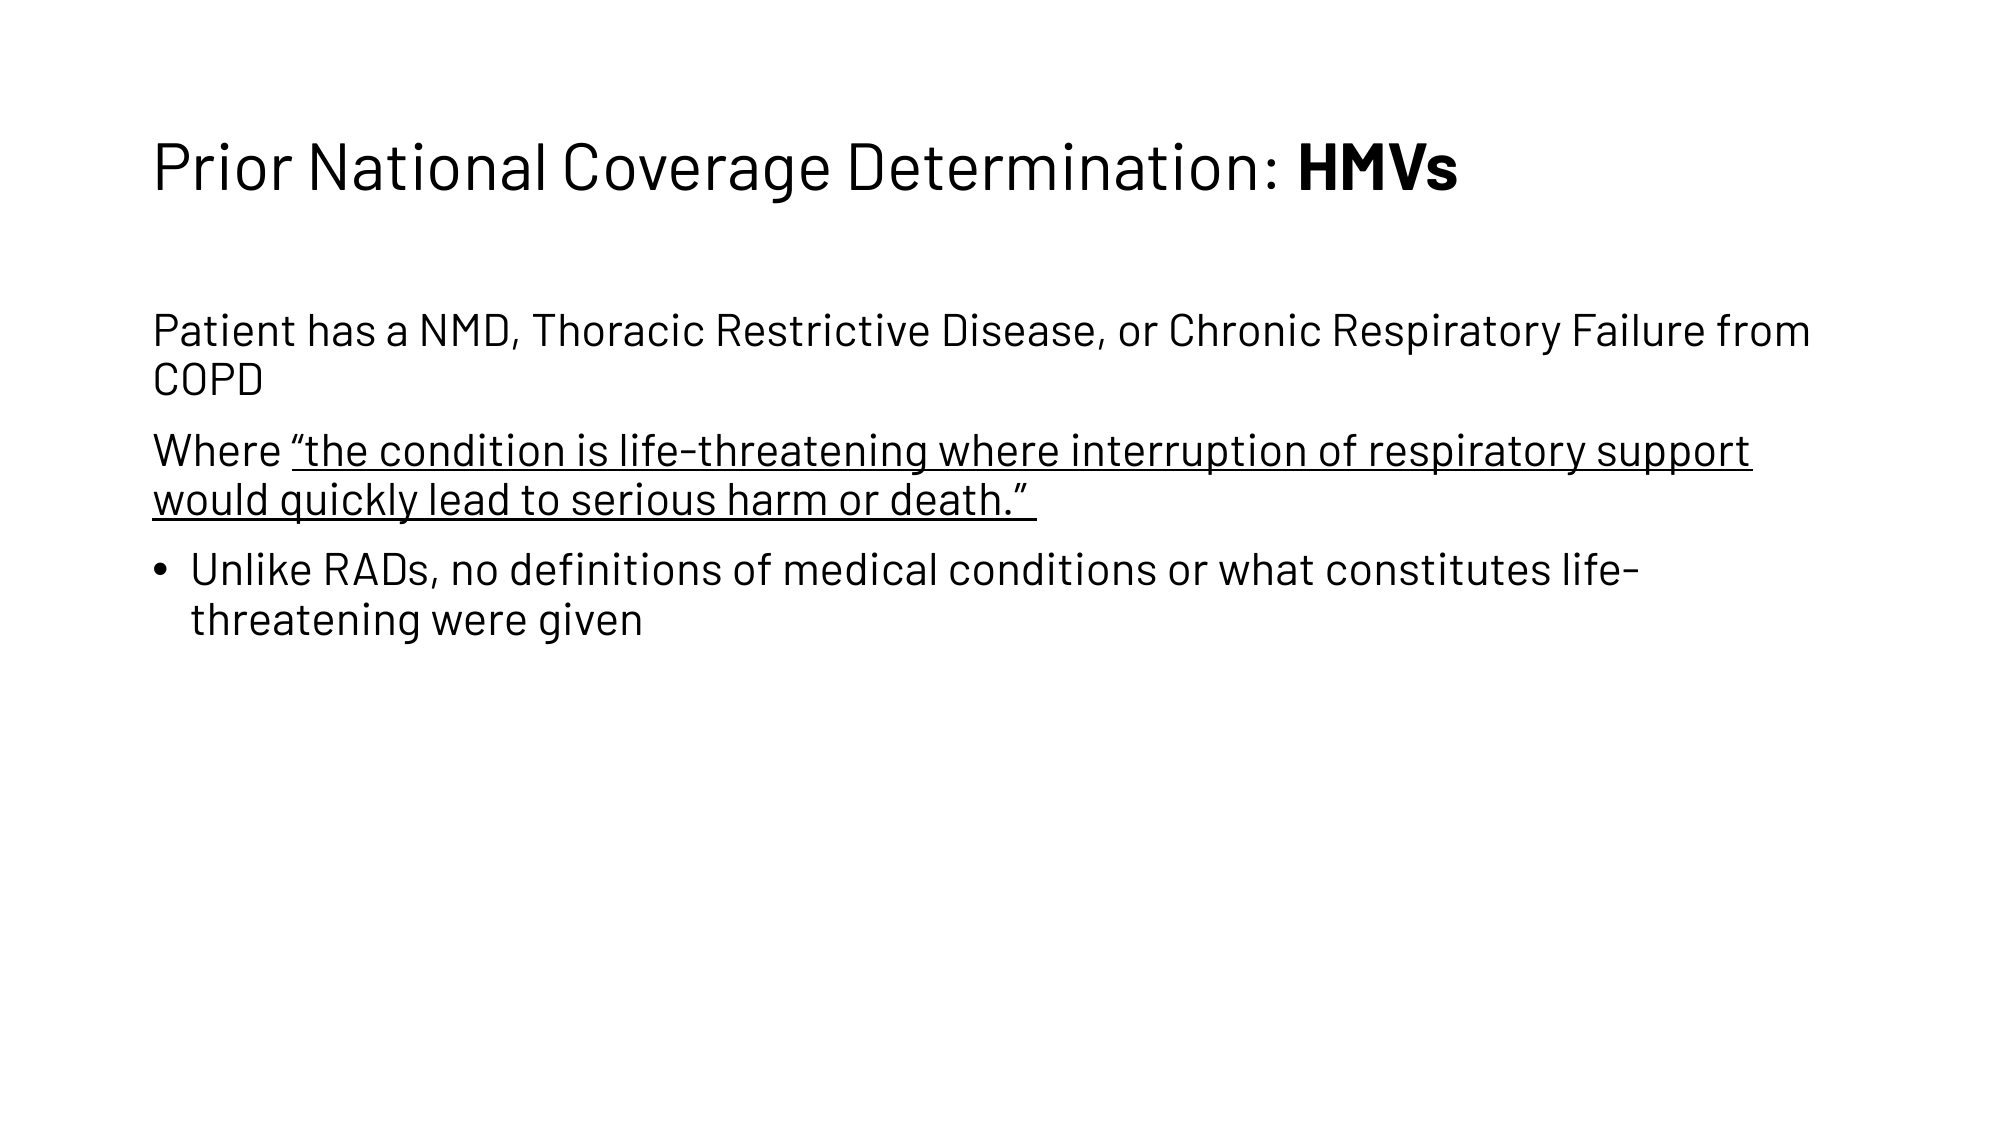

# Prior National Coverage Determination: HMVs
Patient has a NMD, Thoracic Restrictive Disease, or Chronic Respiratory Failure from COPD
Where “the condition is life-threatening where interruption of respiratory support would quickly lead to serious harm or death.”
Unlike RADs, no definitions of medical conditions or what constitutes life-threatening were given